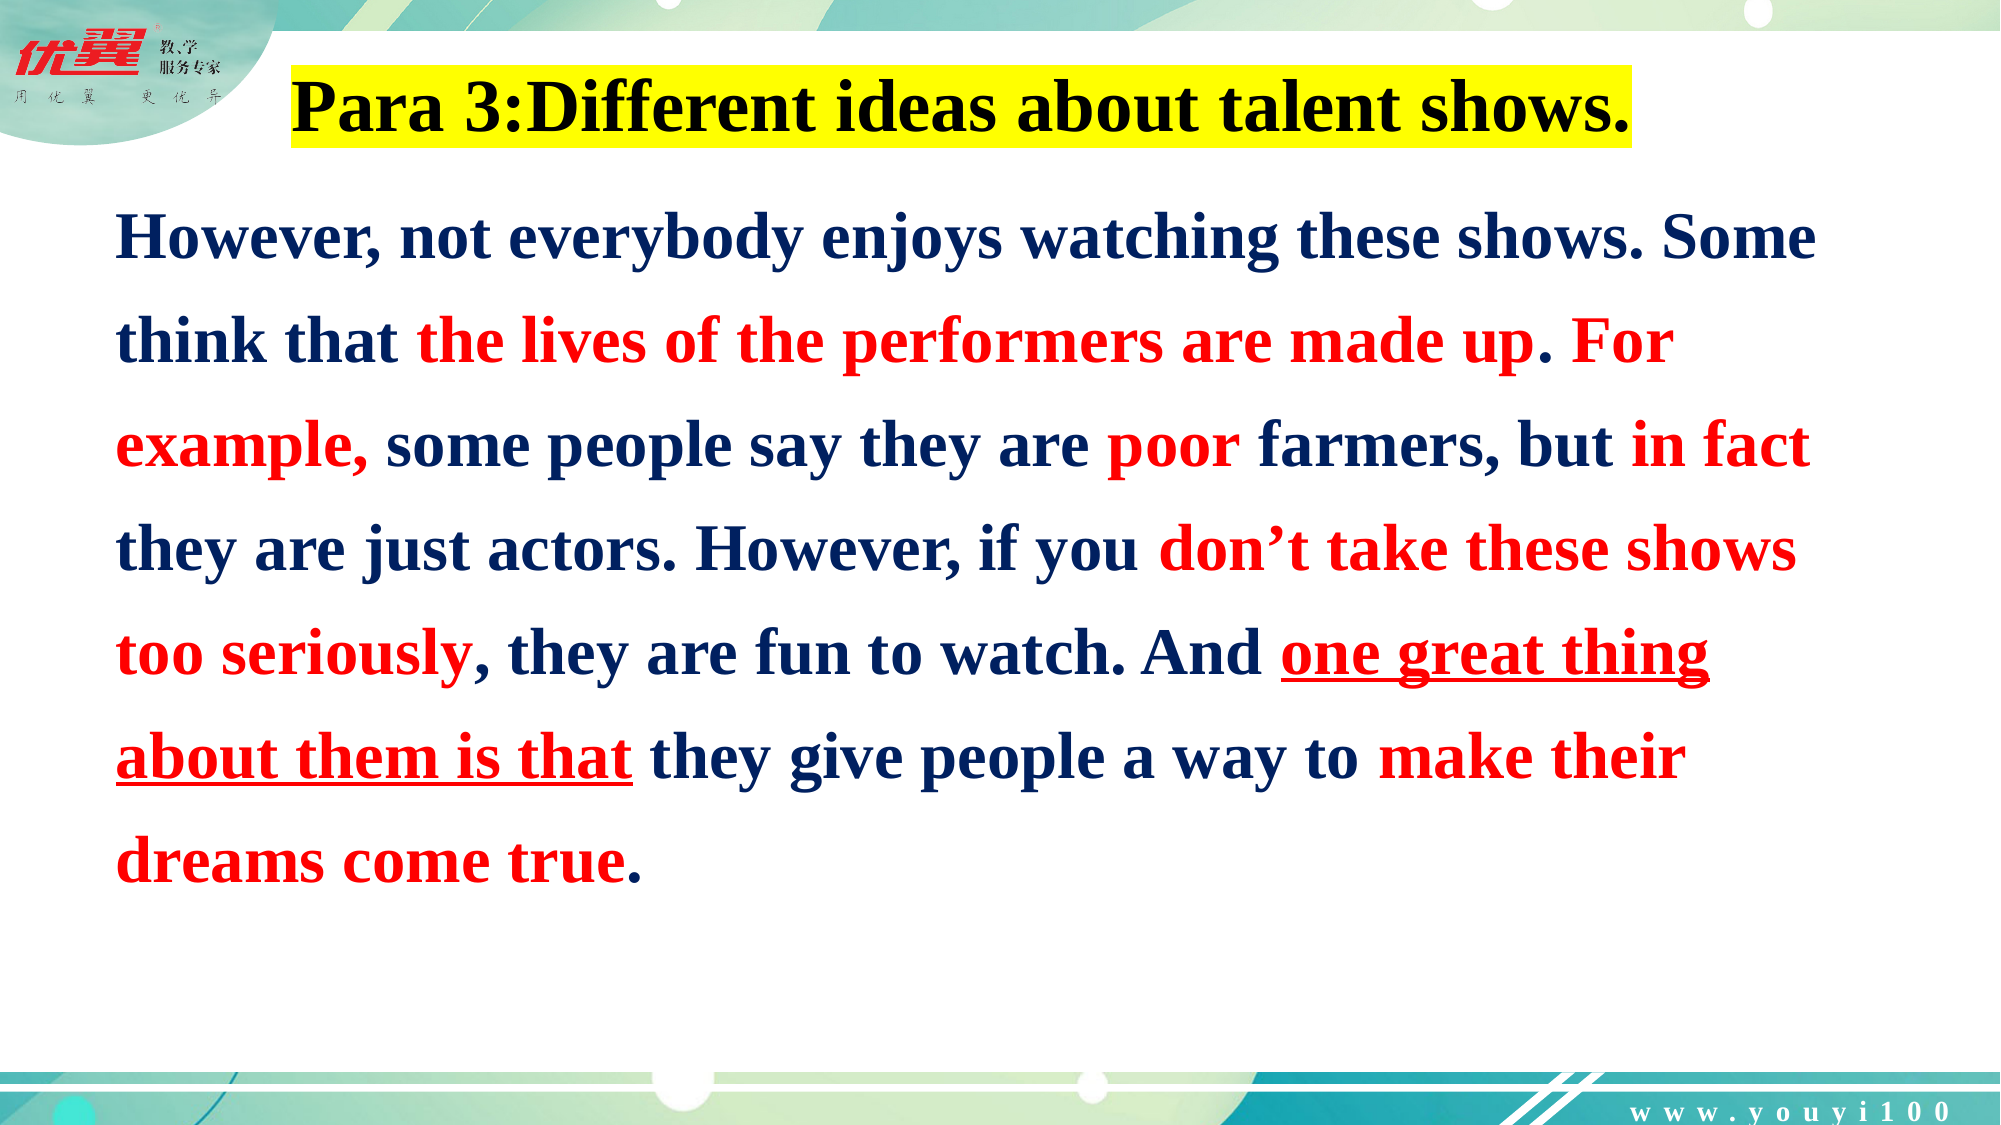

Para 3:Different ideas about talent shows.
However, not everybody enjoys watching these shows. Some think that the lives of the performers are made up. For example, some people say they are poor farmers, but in fact they are just actors. However, if you don’t take these shows too seriously, they are fun to watch. And one great thing about them is that they give people a way to make their dreams come true.